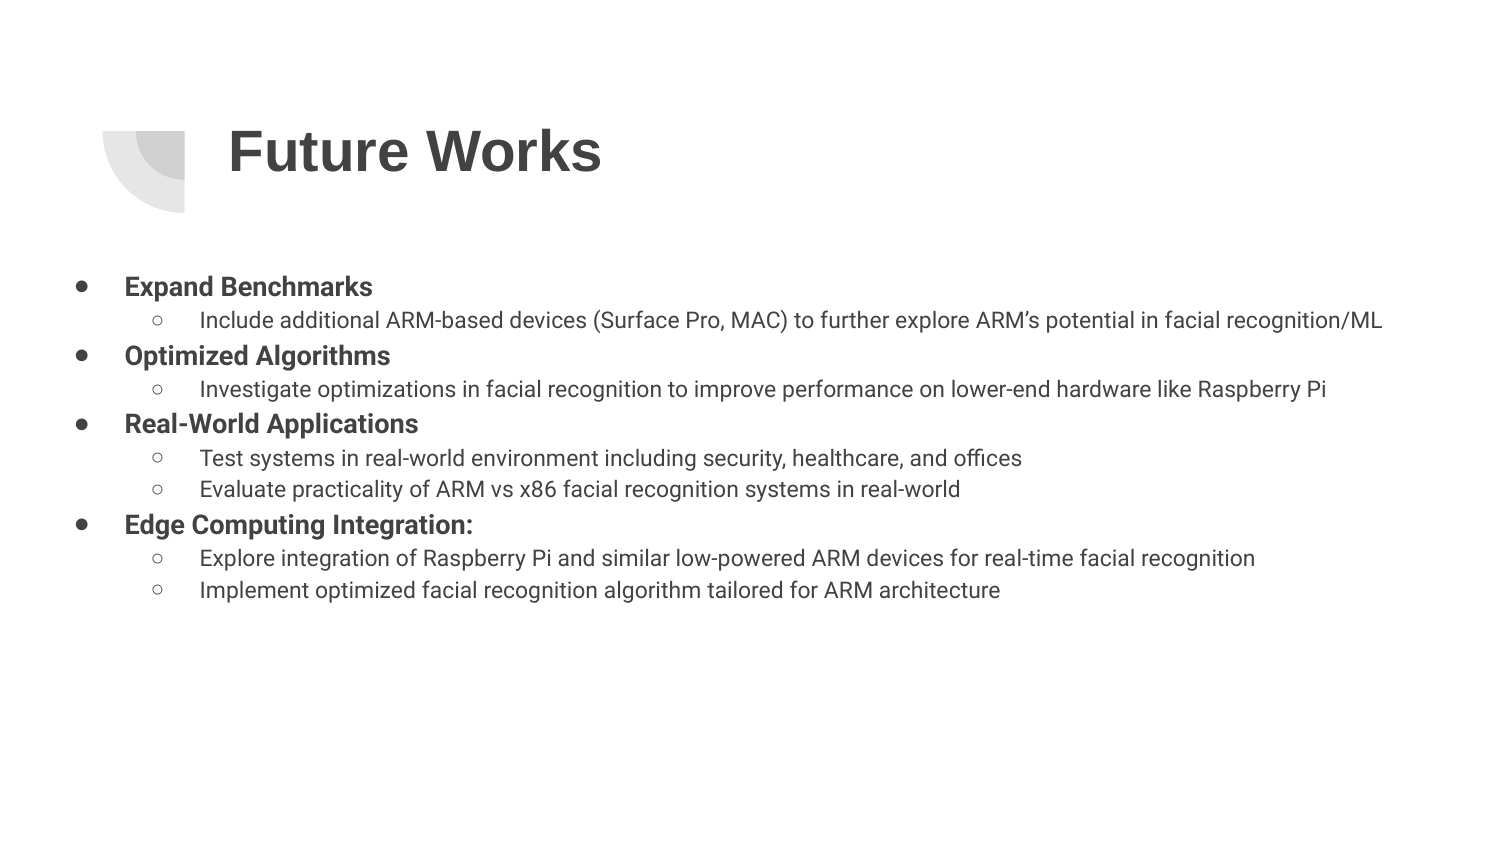

# Future Works
Expand Benchmarks
Include additional ARM-based devices (Surface Pro, MAC) to further explore ARM’s potential in facial recognition/ML
Optimized Algorithms
Investigate optimizations in facial recognition to improve performance on lower-end hardware like Raspberry Pi
Real-World Applications
Test systems in real-world environment including security, healthcare, and offices
Evaluate practicality of ARM vs x86 facial recognition systems in real-world
Edge Computing Integration:
Explore integration of Raspberry Pi and similar low-powered ARM devices for real-time facial recognition
Implement optimized facial recognition algorithm tailored for ARM architecture